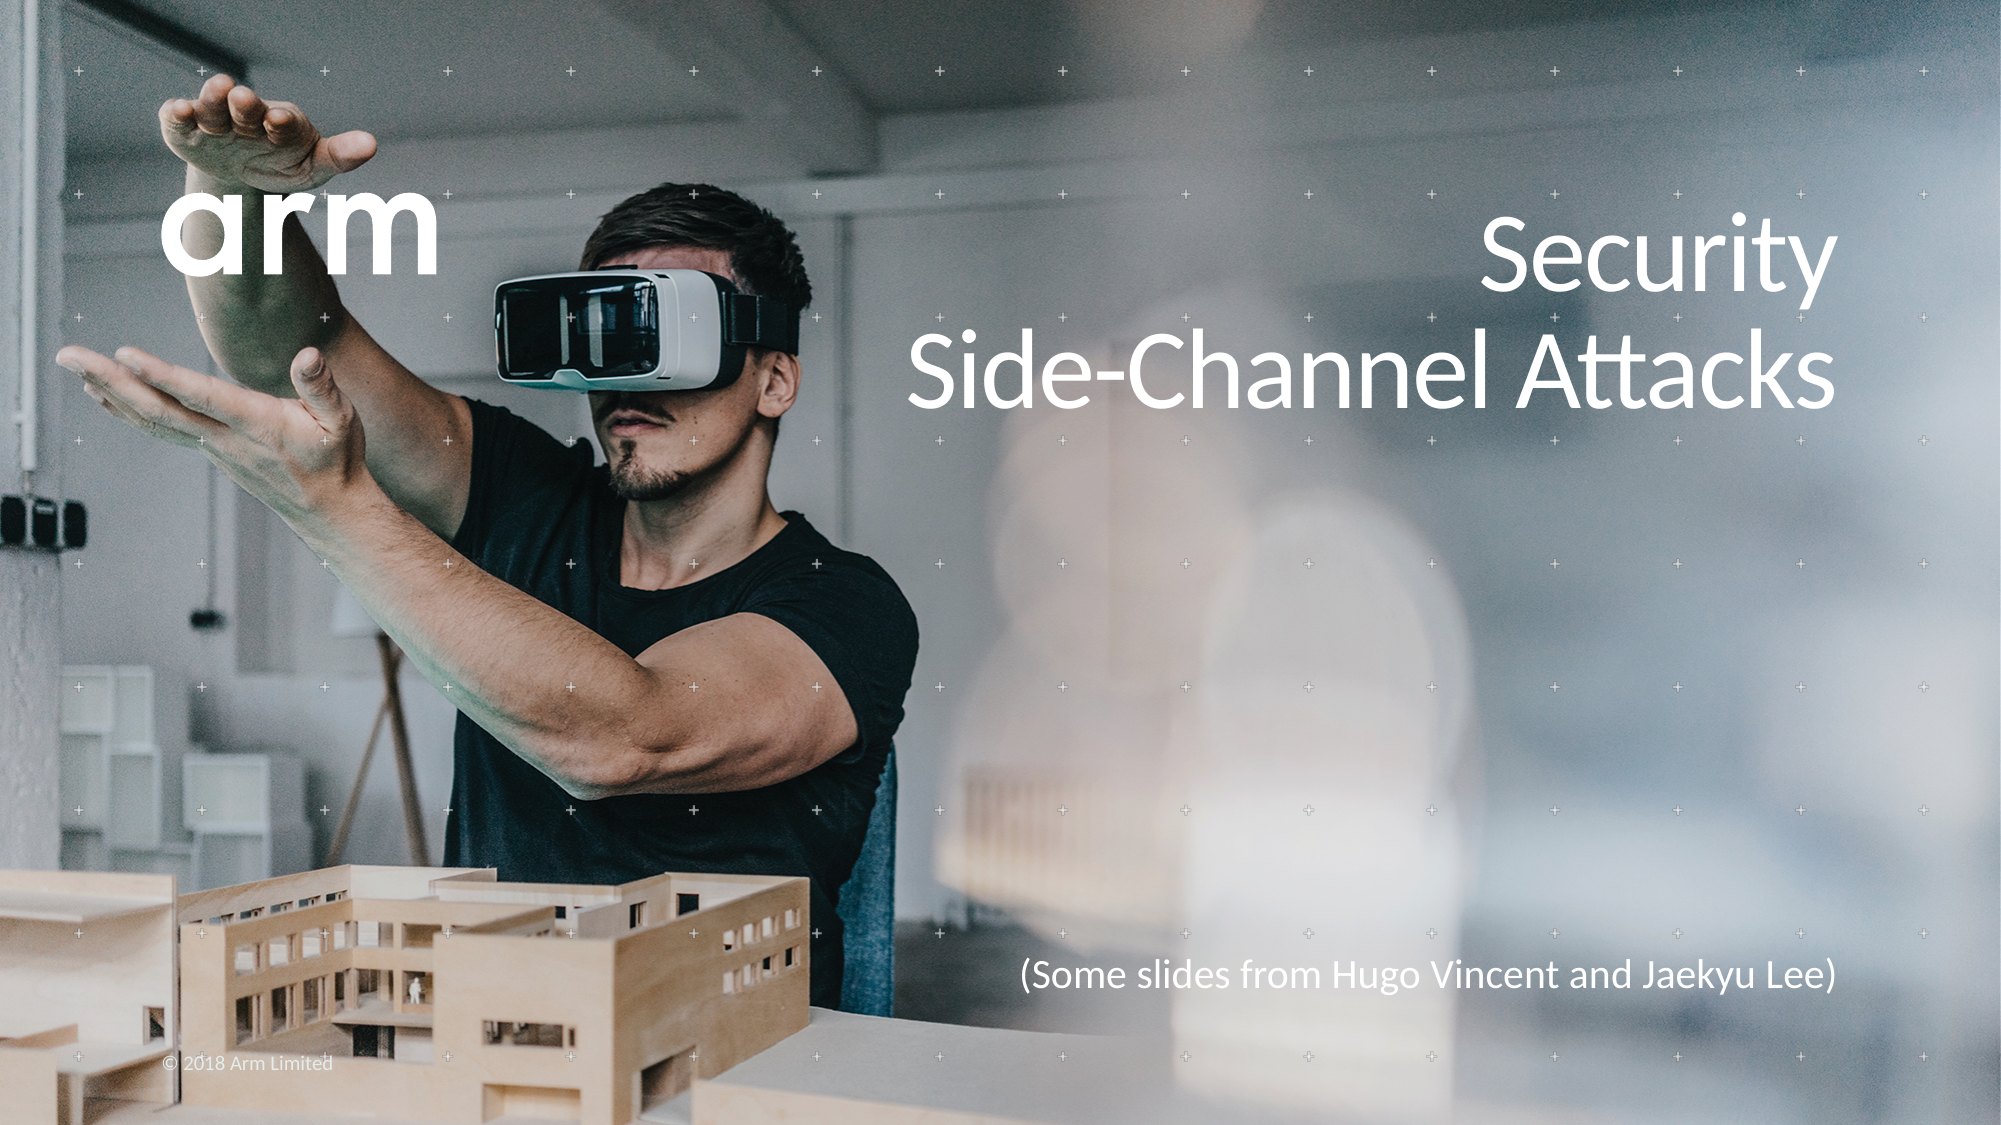

# Security Side-Channel Attacks

(Some slides from Hugo Vincent and Jaekyu Lee)